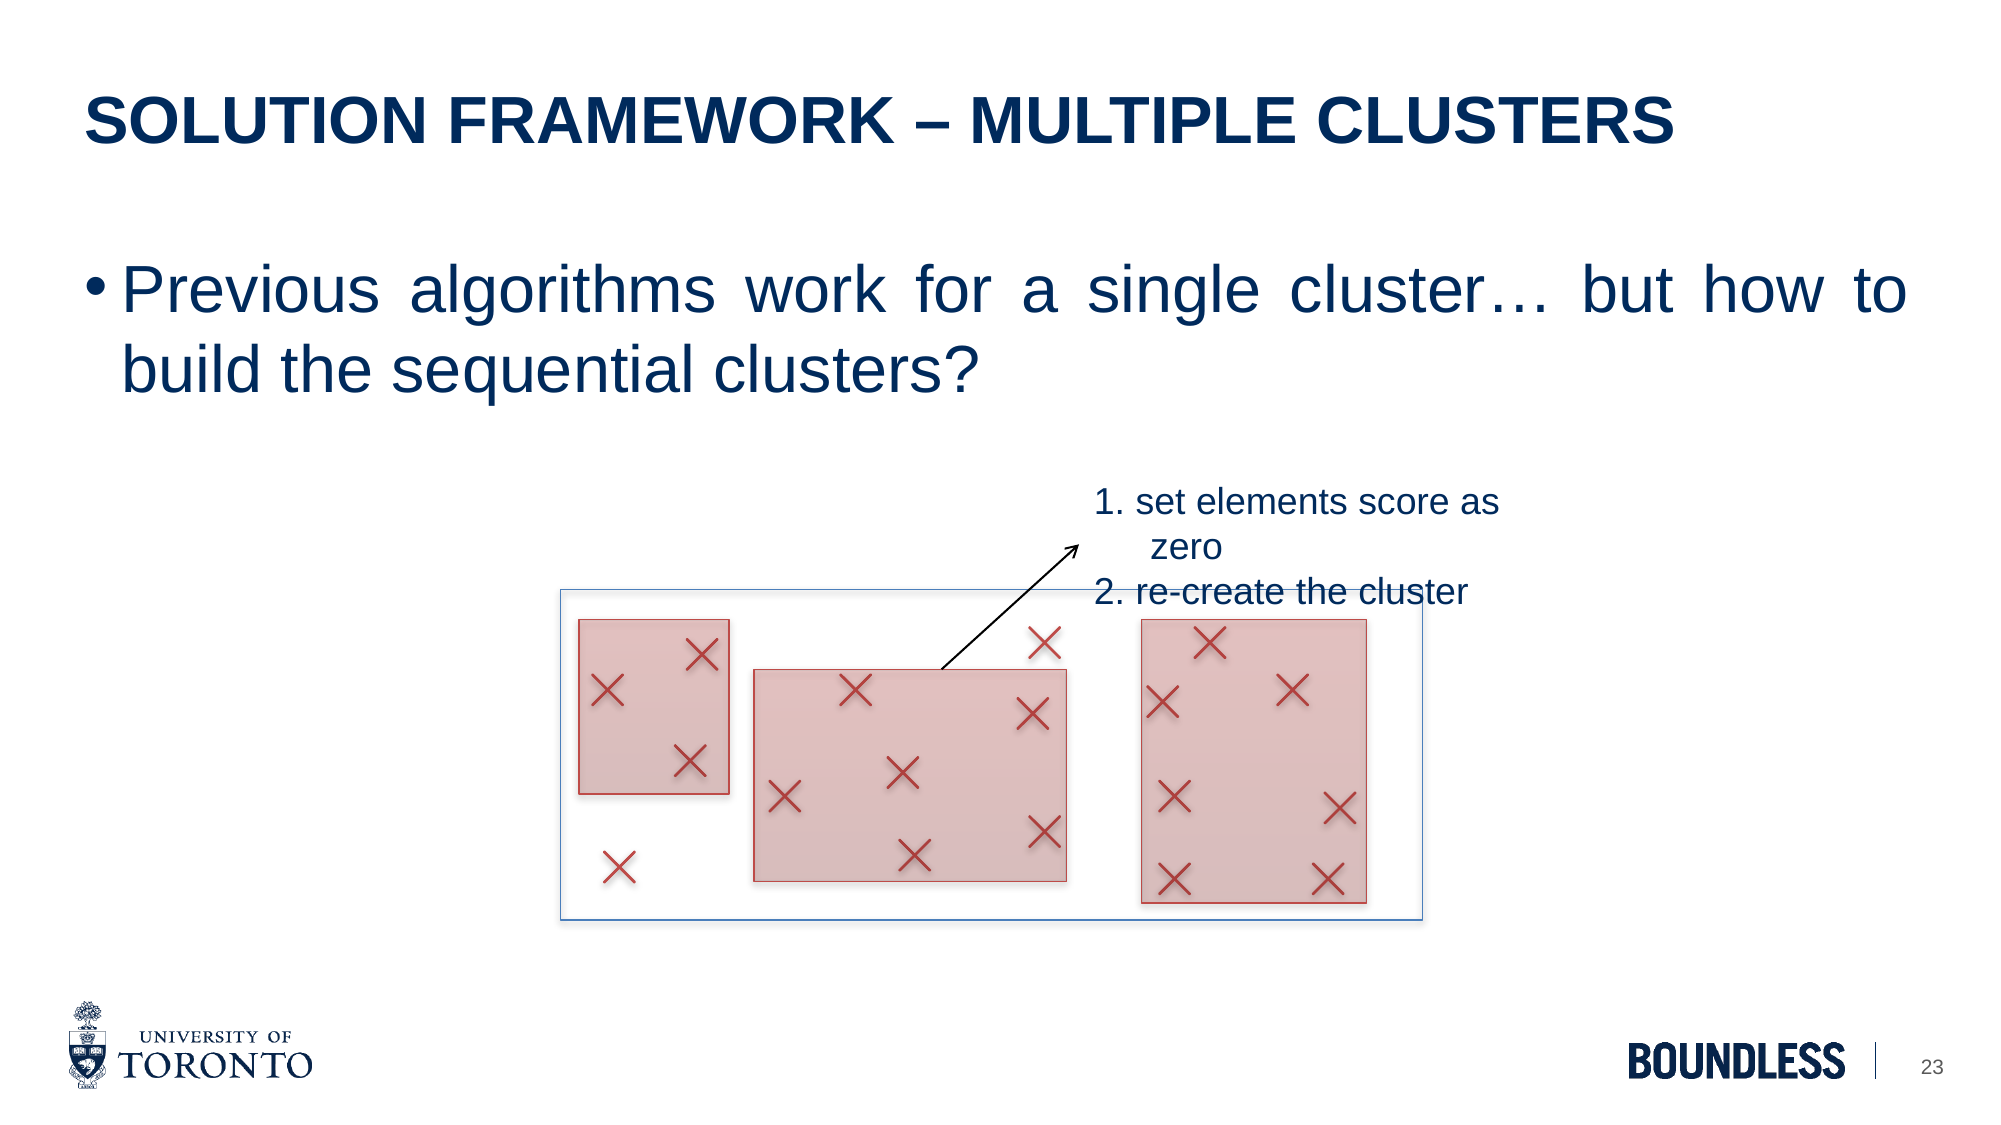

# Solution Framework – Multiple Clusters
Previous algorithms work for a single cluster… but how to build the sequential clusters?
1. set elements score as zero
2. re-create the cluster

23